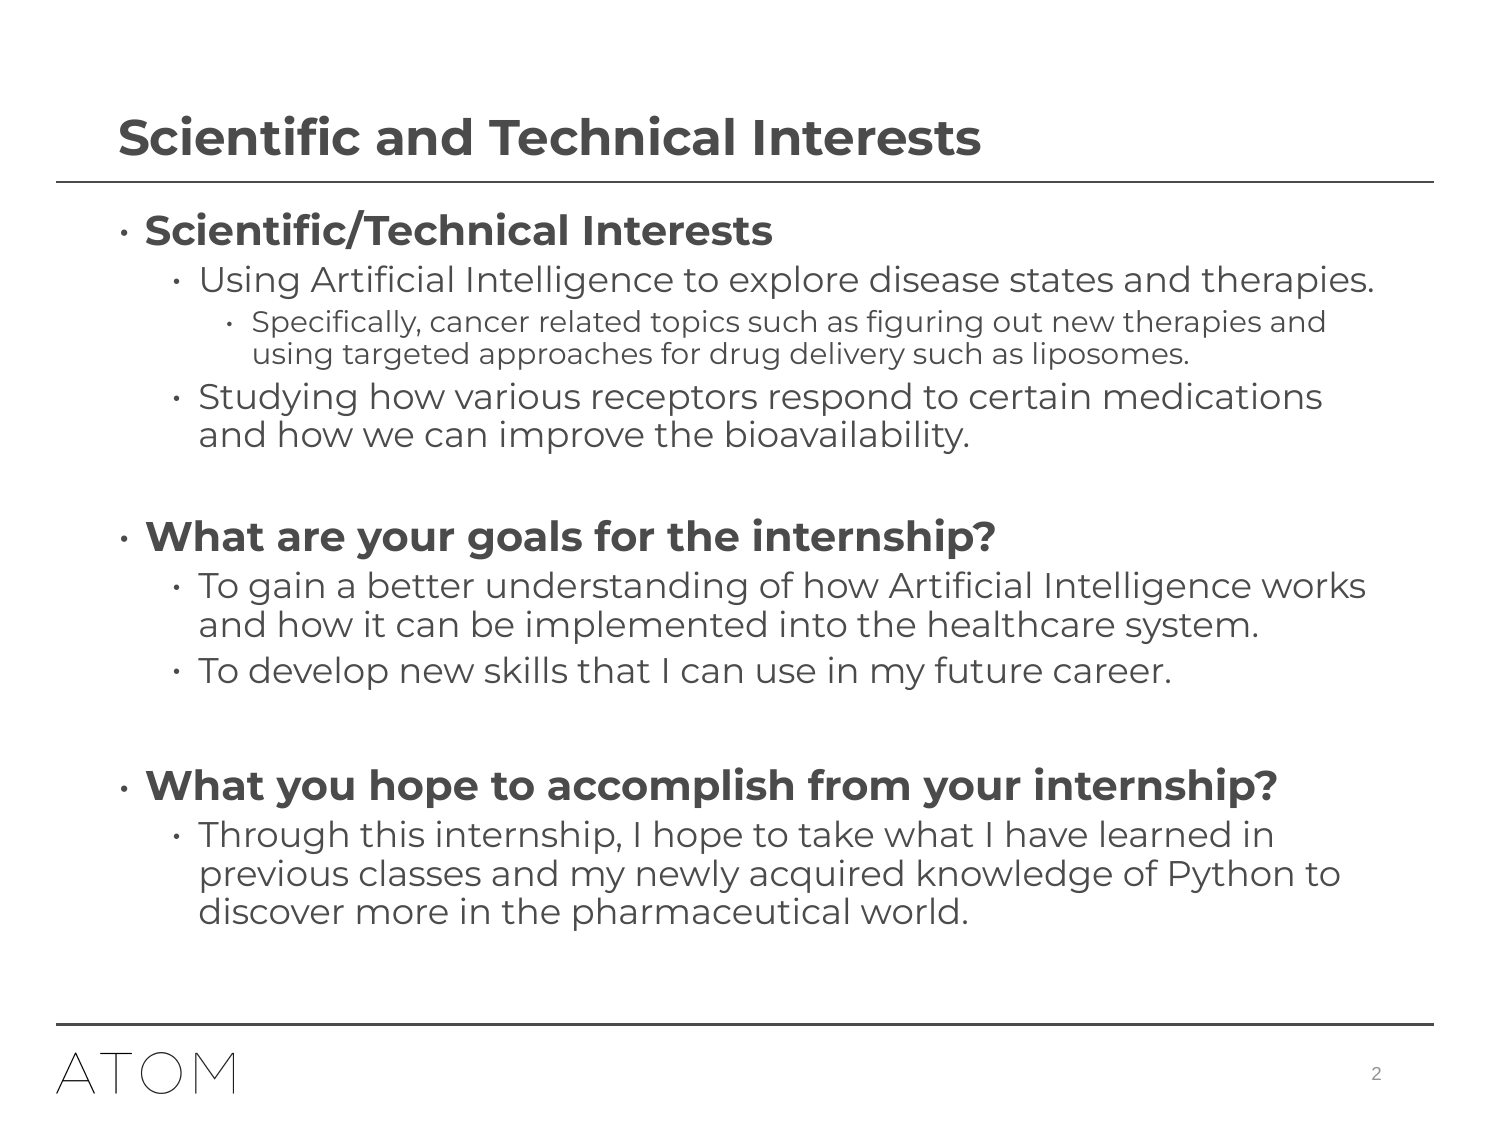

# Scientific and Technical Interests

Scientific/Technical Interests
Using Artificial Intelligence to explore disease states and therapies.
Specifically, cancer related topics such as figuring out new therapies and using targeted approaches for drug delivery such as liposomes.
Studying how various receptors respond to certain medications and how we can improve the bioavailability.

What are your goals for the internship?
To gain a better understanding of how Artificial Intelligence works and how it can be implemented into the healthcare system.
To develop new skills that I can use in my future career.

What you hope to accomplish from your internship?
Through this internship, I hope to take what I have learned in previous classes and my newly acquired knowledge of Python to discover more in the pharmaceutical world.
2